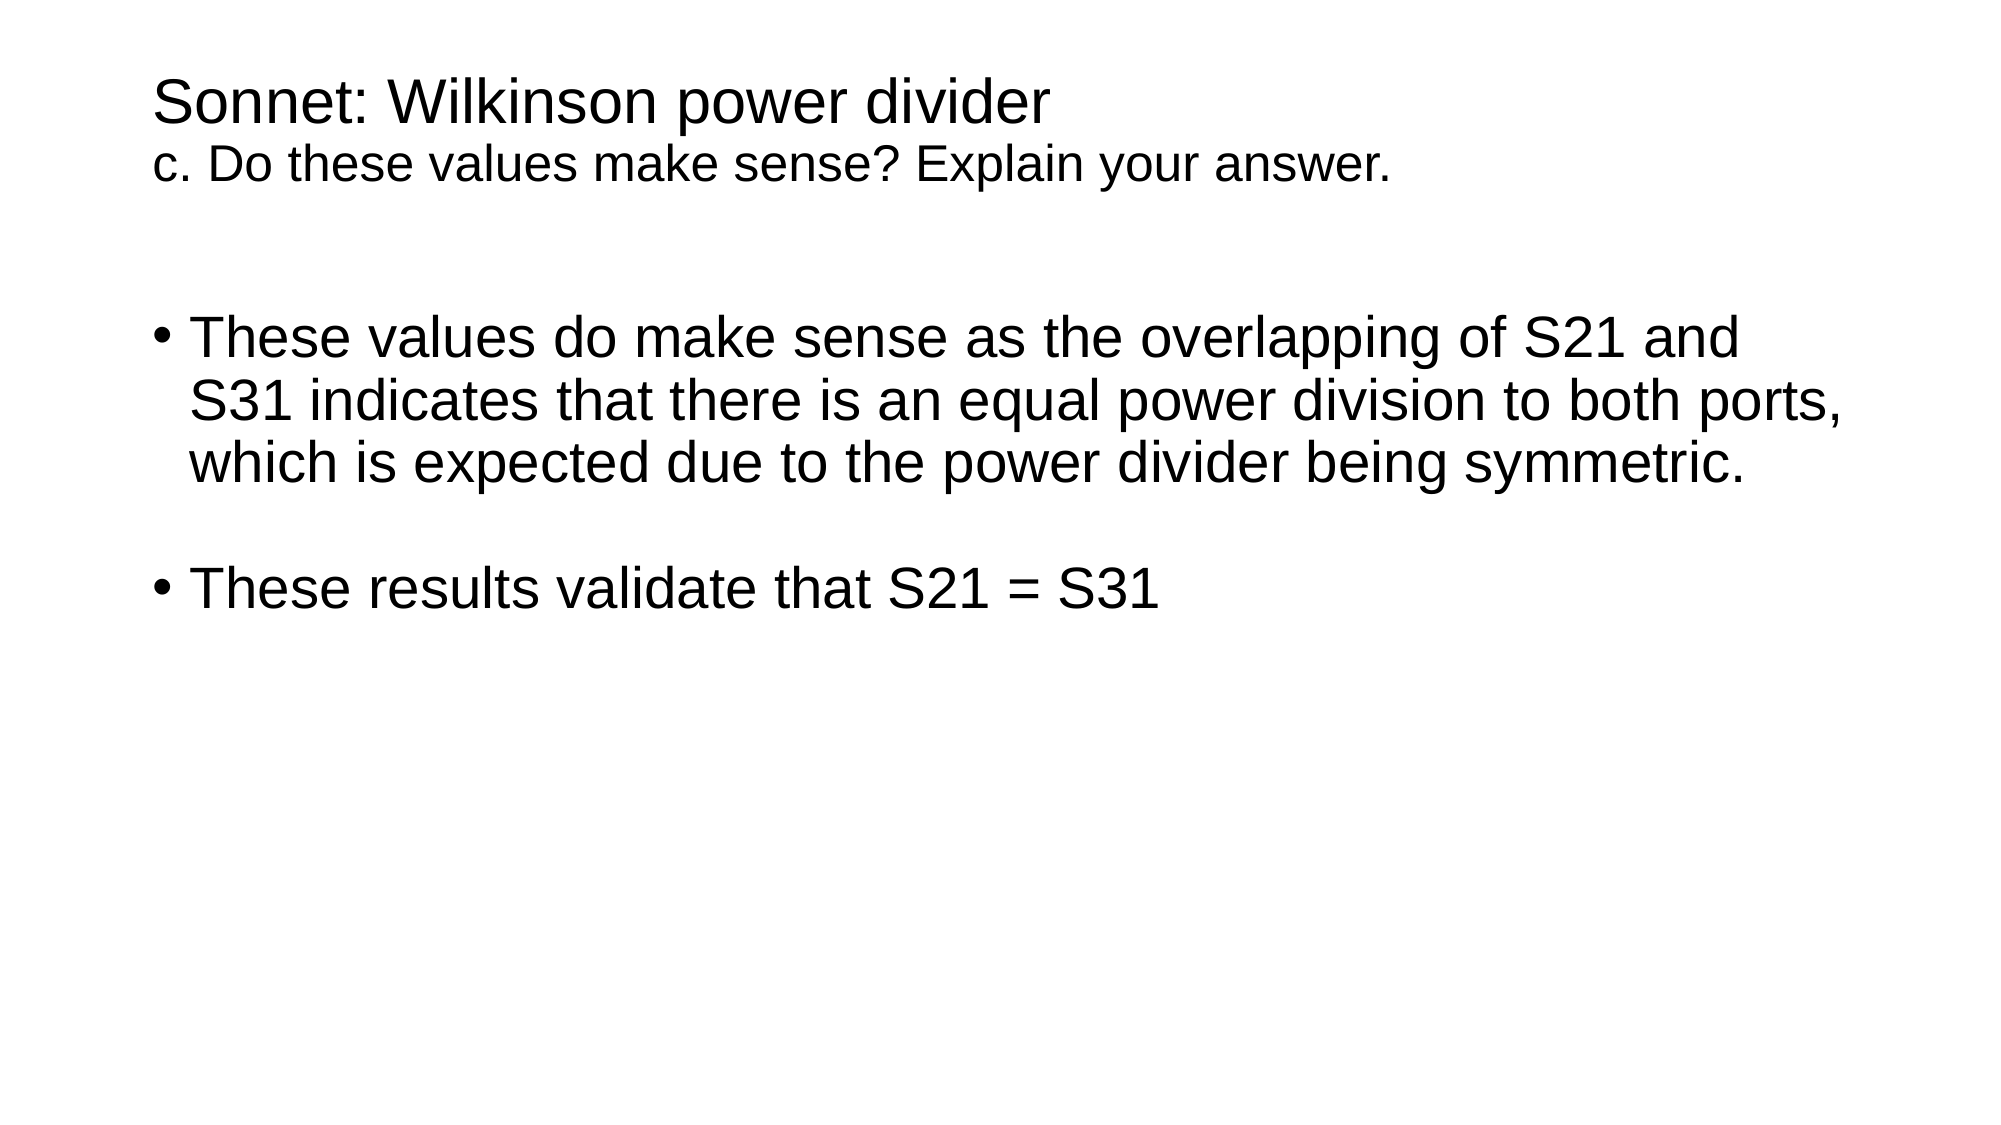

# Sonnet: Wilkinson power divider c. Do these values make sense? Explain your answer.
These values do make sense as the overlapping of S21 and S31 indicates that there is an equal power division to both ports, which is expected due to the power divider being symmetric.

These results validate that S21 = S31